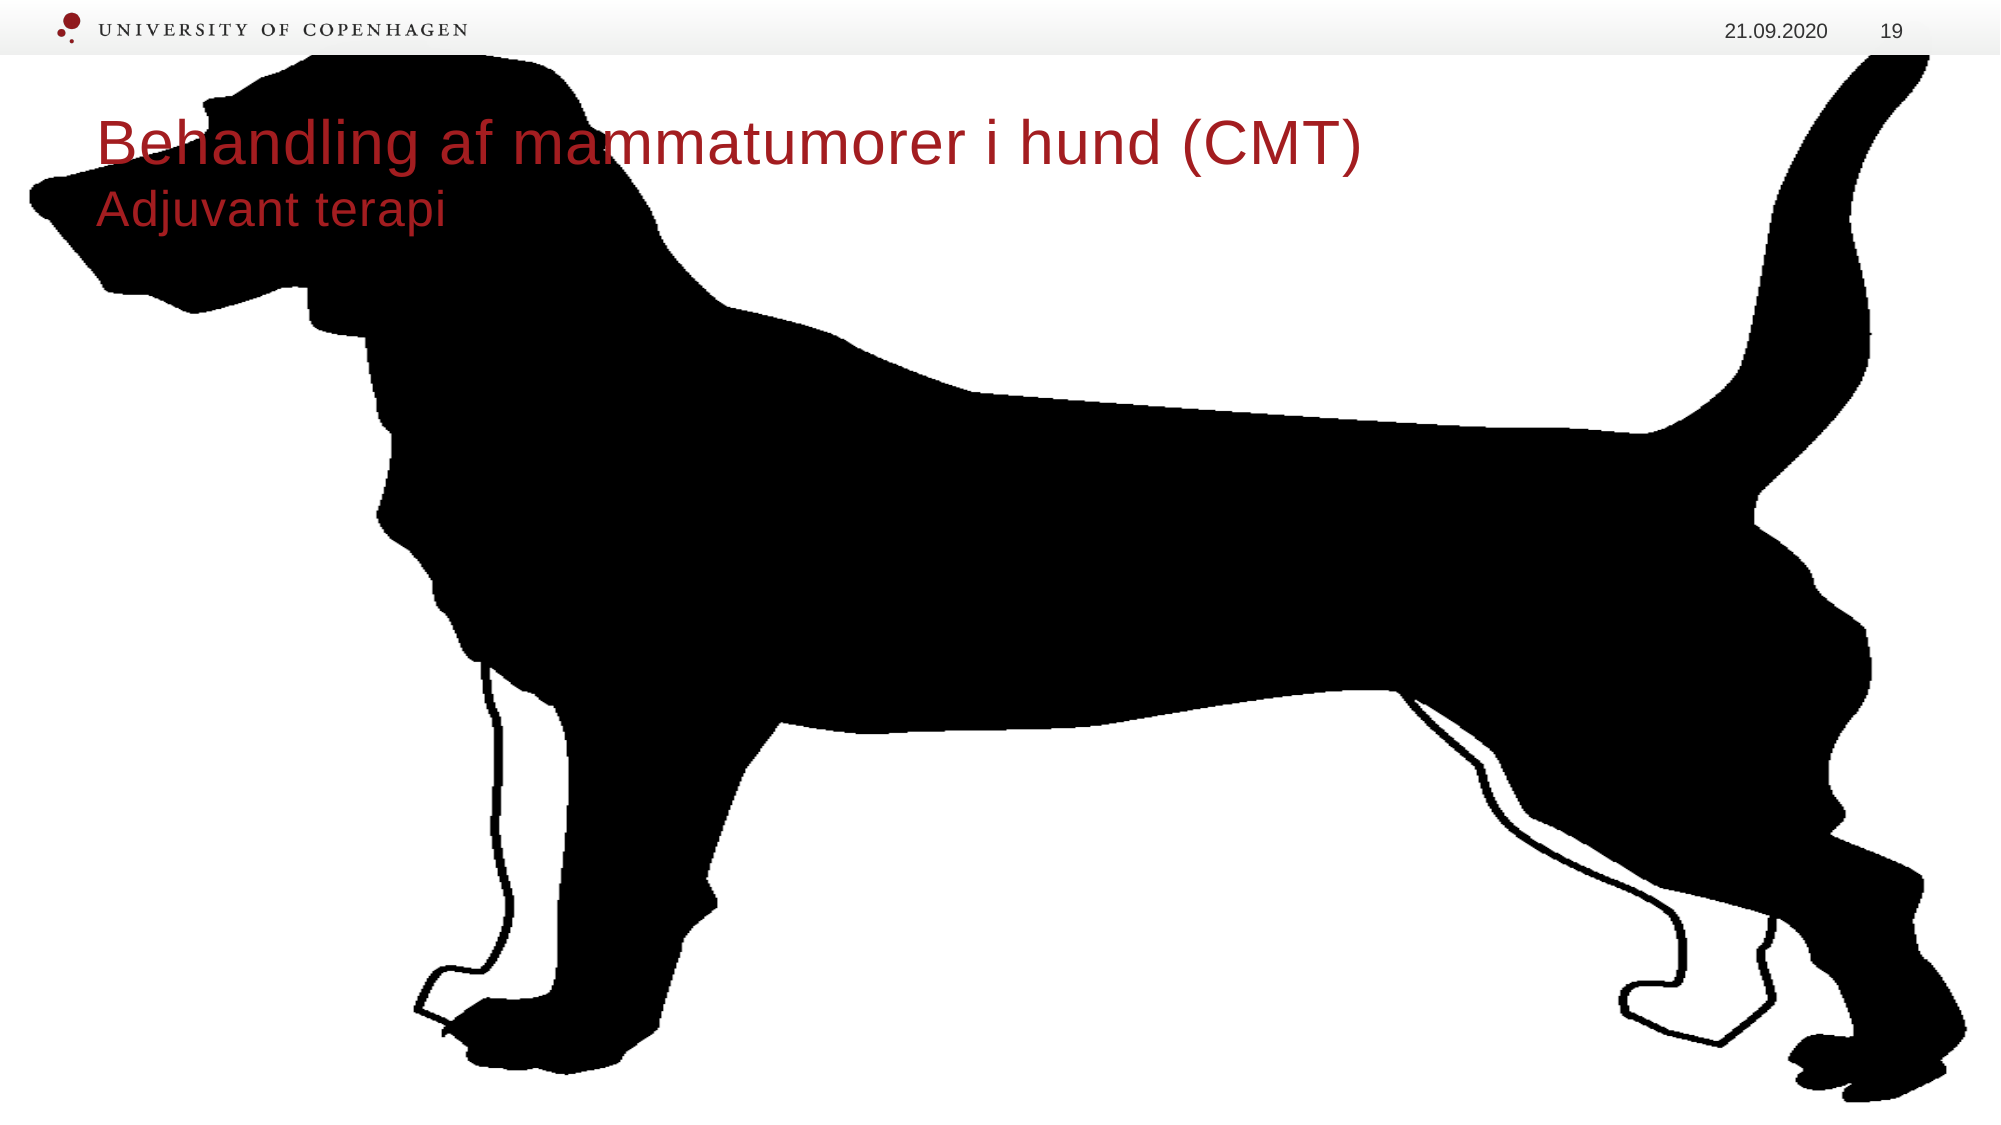

21.09.2020
19
# Behandling af mammatumorer i hund (CMT) Adjuvant terapi